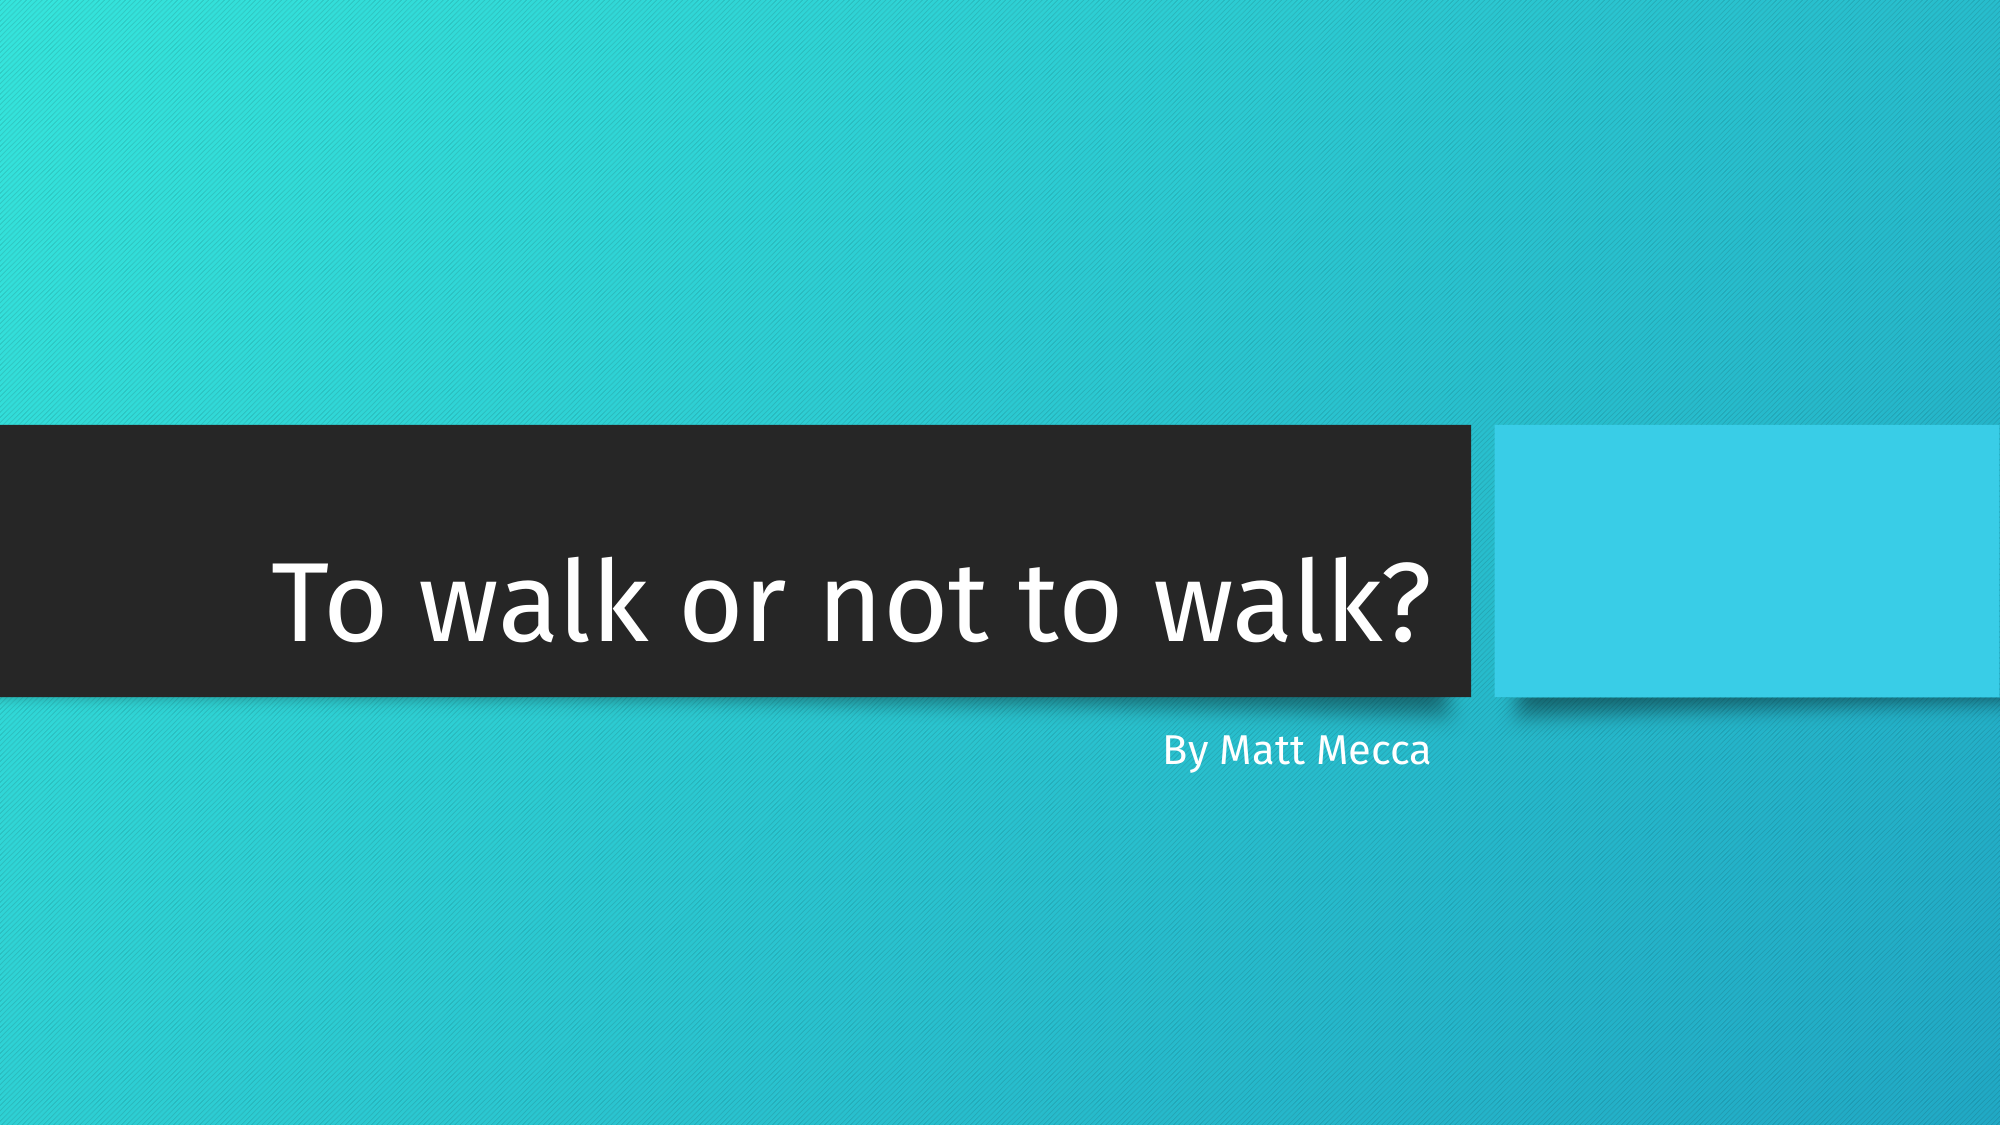

# To walk or not to walk?
By Matt Mecca